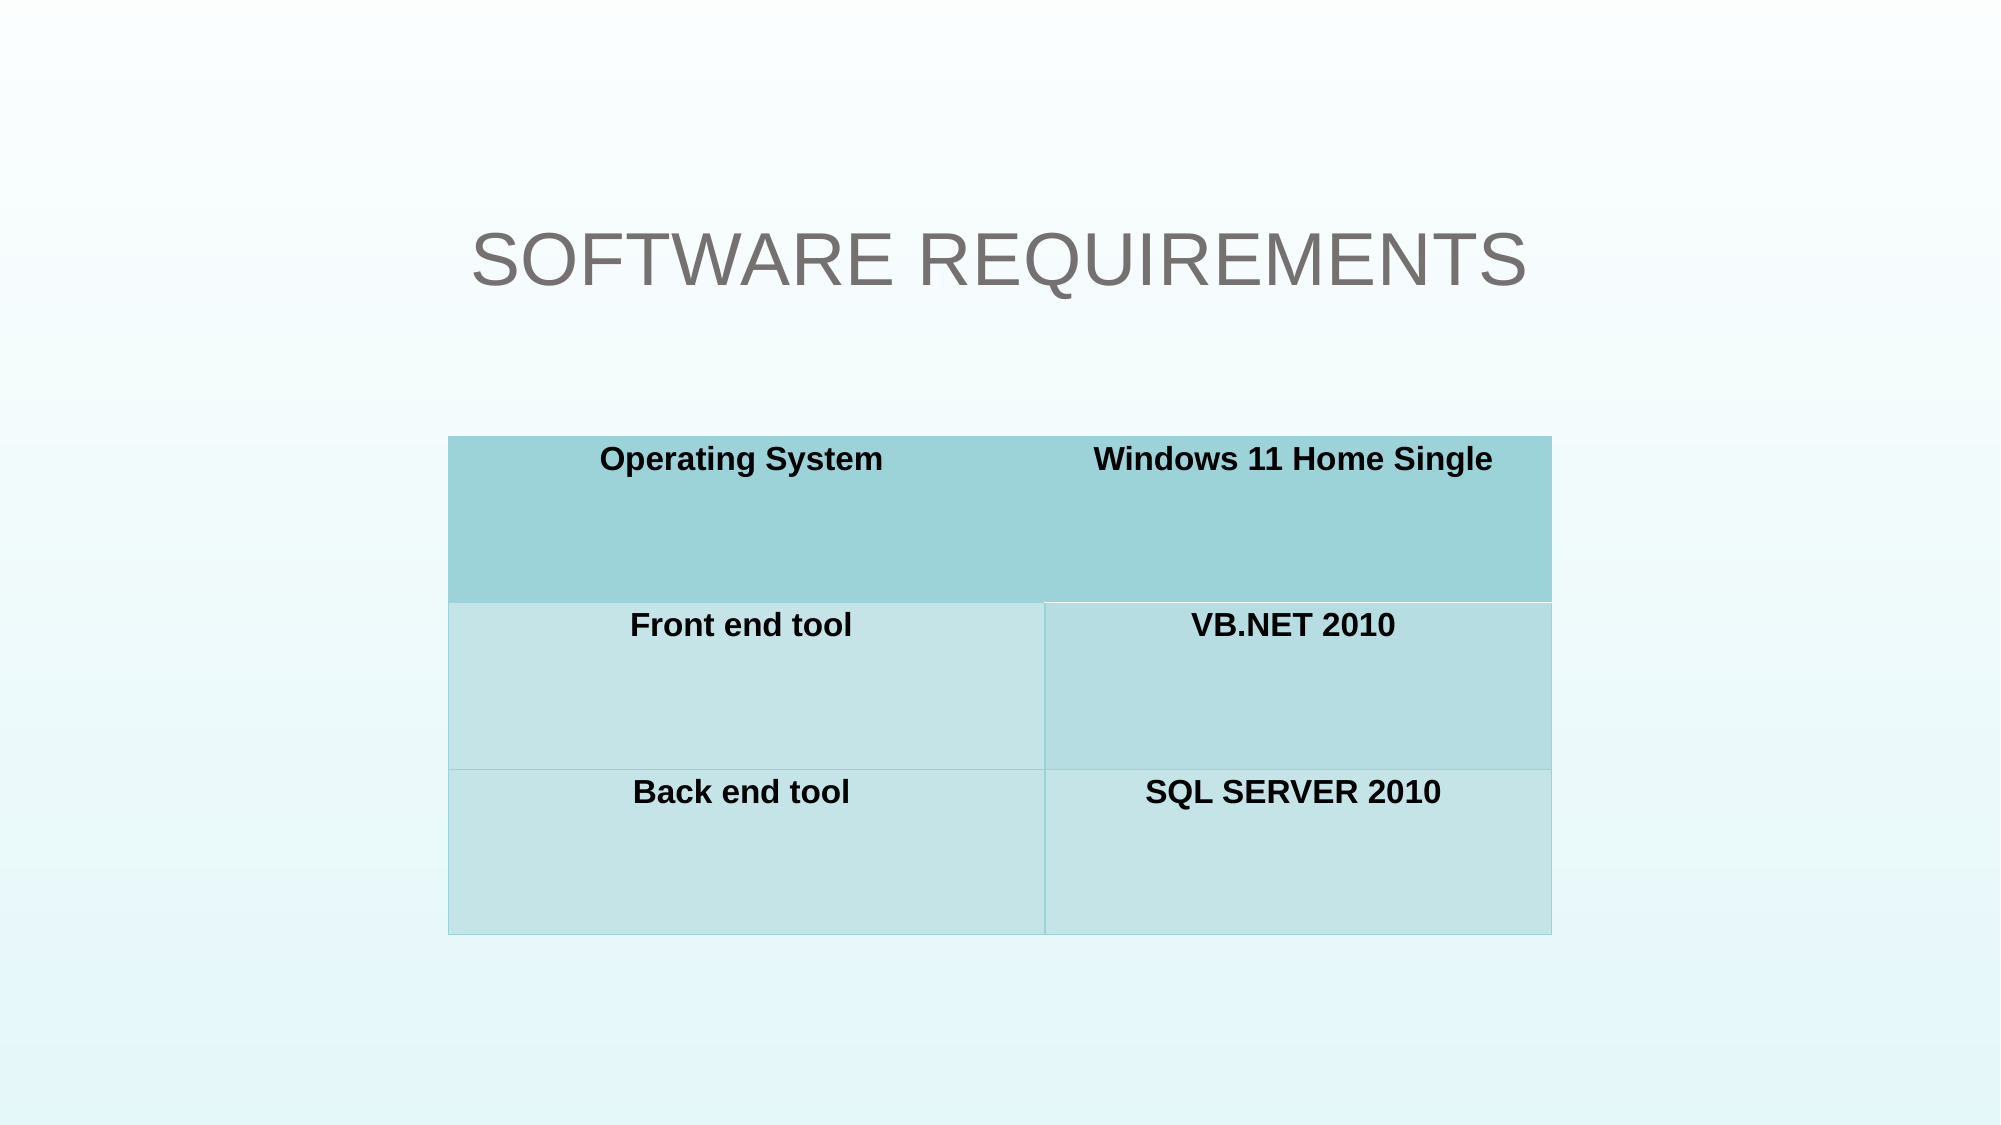

# SOFTWARE REQUIREMENTS
| Operating System | Windows 11 Home Single |
| --- | --- |
| Front end tool | VB.NET 2010 |
| Back end tool | SQL SERVER 2010 |